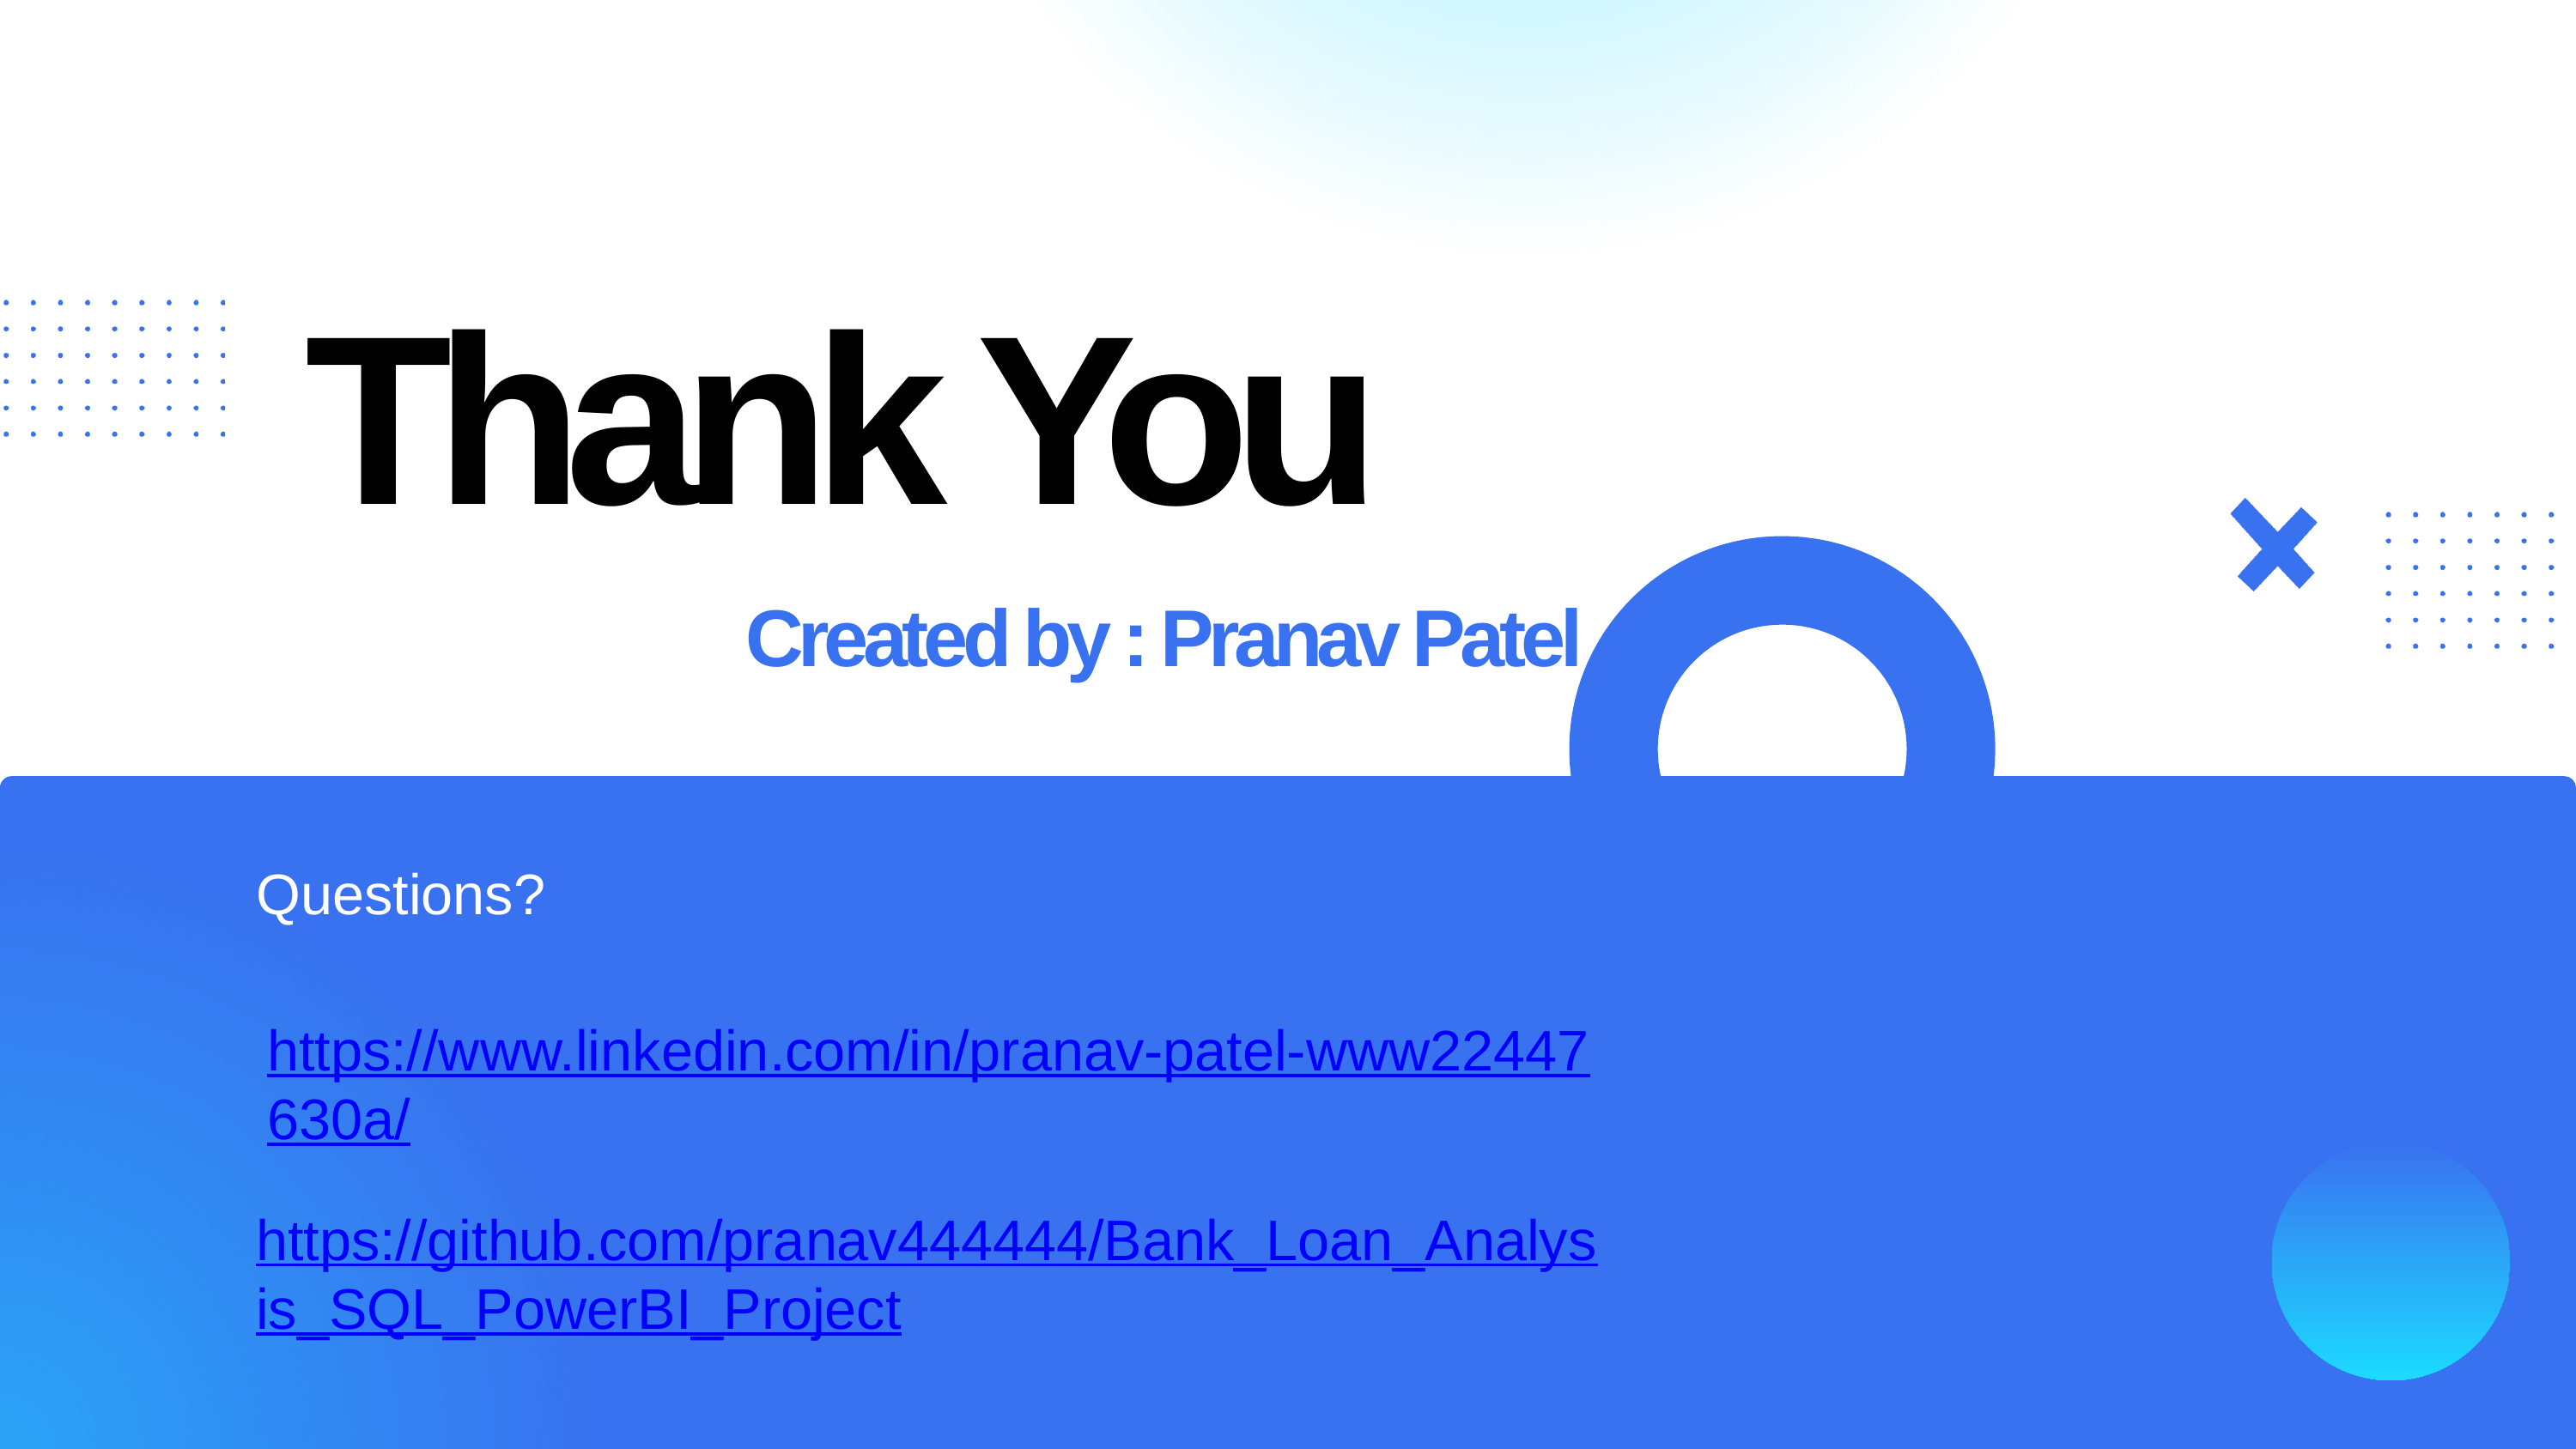

Thank You

Created by : Pranav Patel

Questions?
https://www.linkedin.com/in/pranav-patel-www22447630a/

https://github.com/pranav444444/Bank_Loan_Analysis_SQL_PowerBI_Project